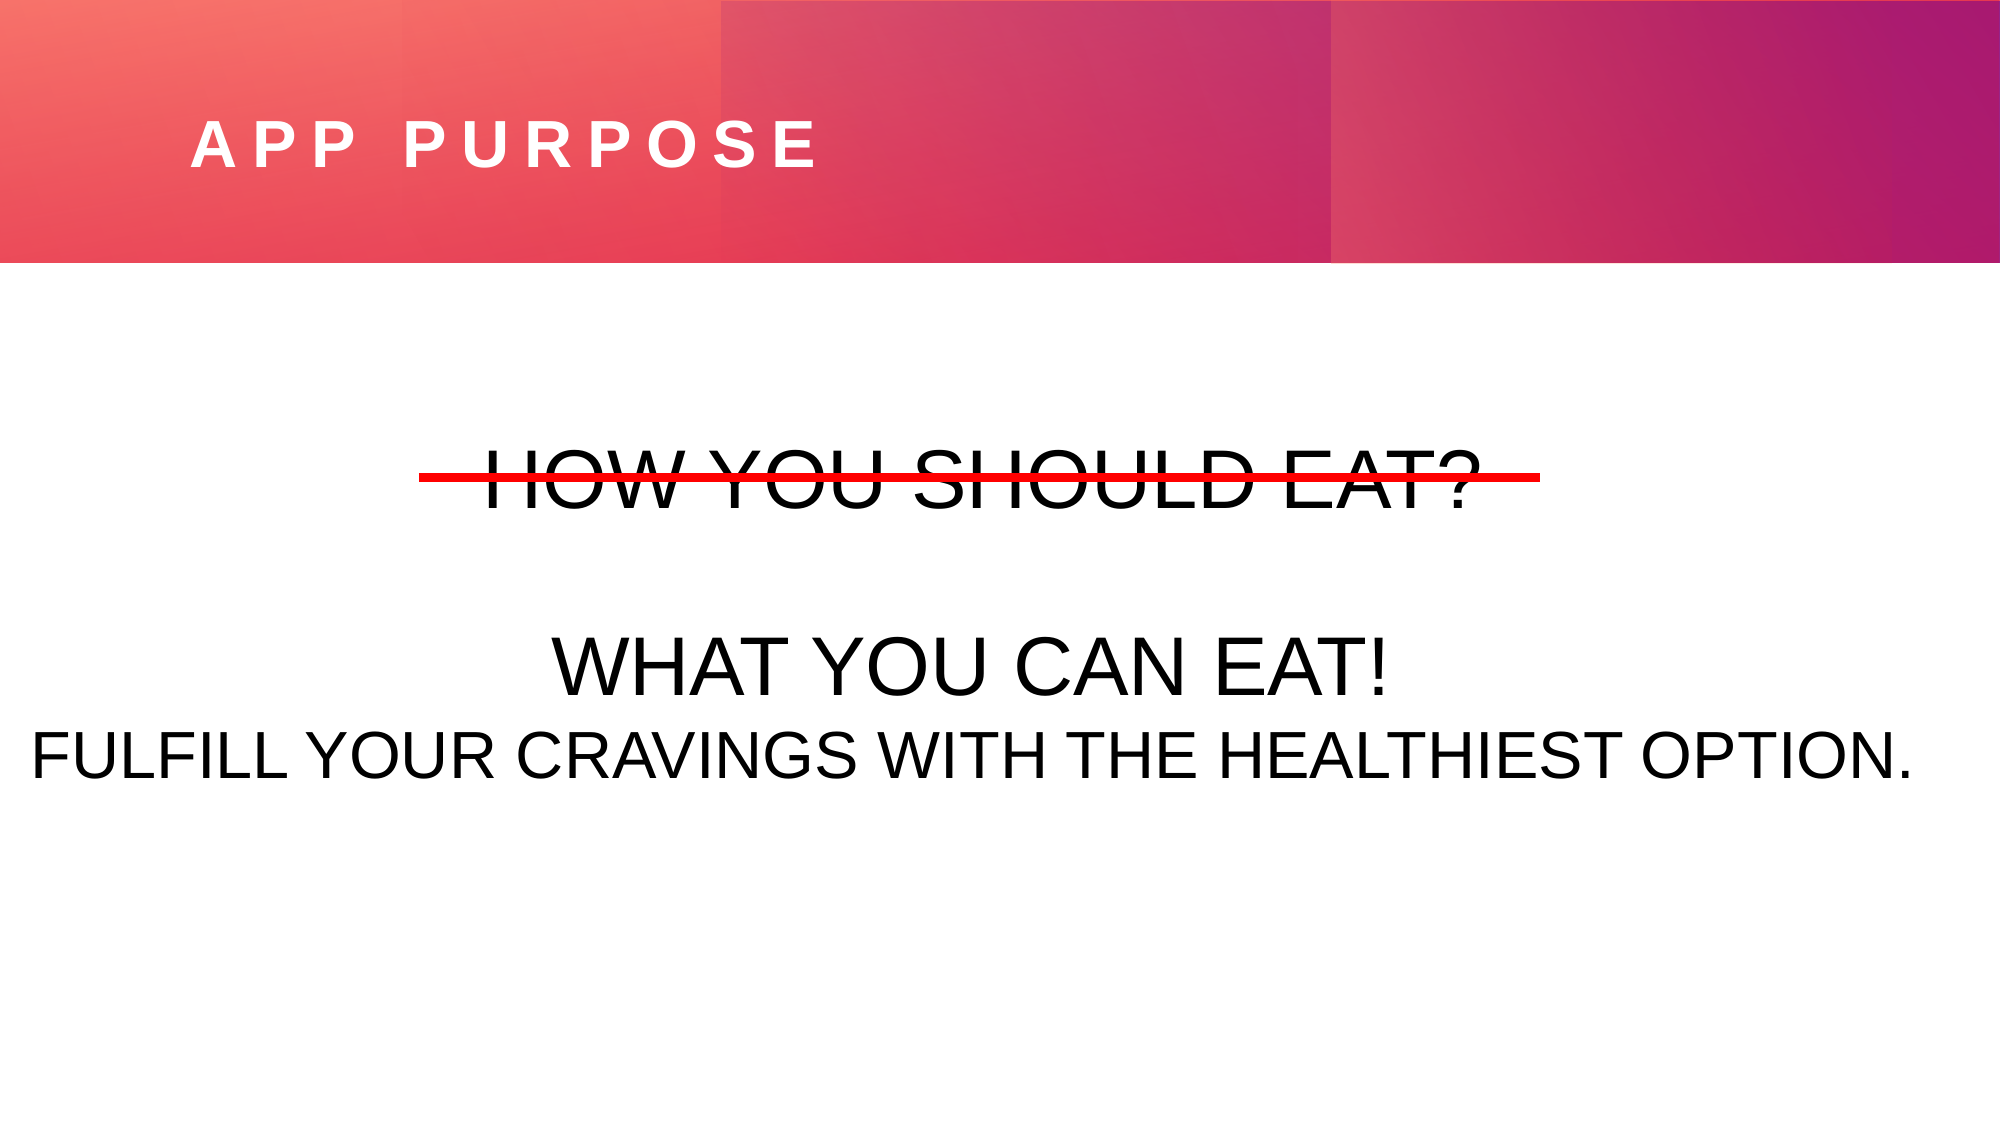

APP PURPOSE
HOW YOU SHOULD EAT?

WHAT YOU CAN EAT!
FULFILL YOUR CRAVINGS WITH THE HEALTHIEST OPTION.